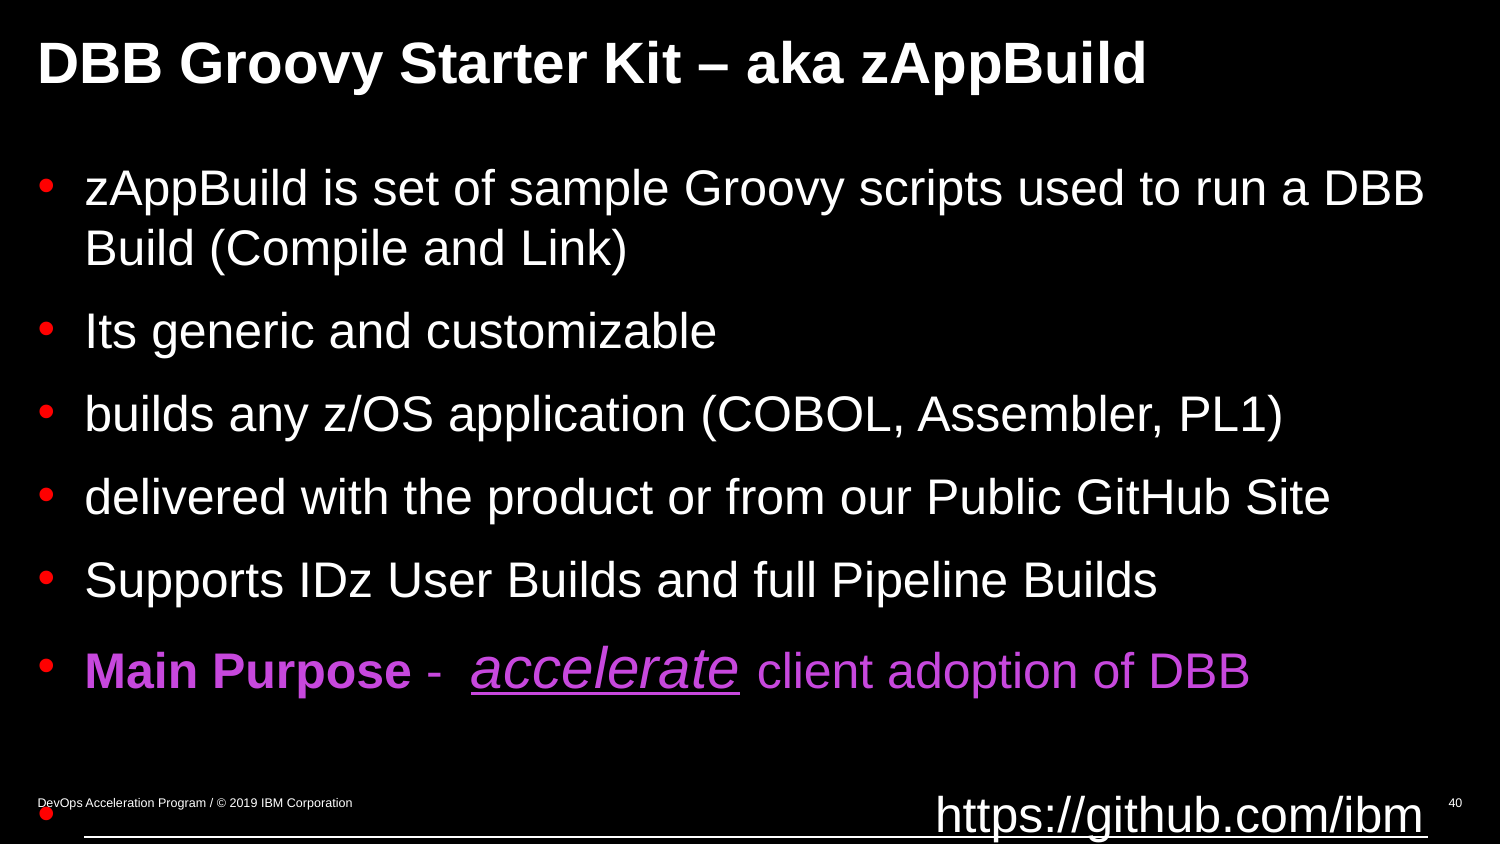

# DBB Groovy Starter Kit – aka zAppBuild
zAppBuild is set of sample Groovy scripts used to run a DBB Build (Compile and Link)
Its generic and customizable
builds any z/OS application (COBOL, Assembler, PL1)
delivered with the product or from our Public GitHub Site
Supports IDz User Builds and full Pipeline Builds
Main Purpose -  accelerate client adoption of DBB
                                                             https://github.com/ibm/dbb

DevOps Acceleration Program / © 2019 IBM Corporation
40